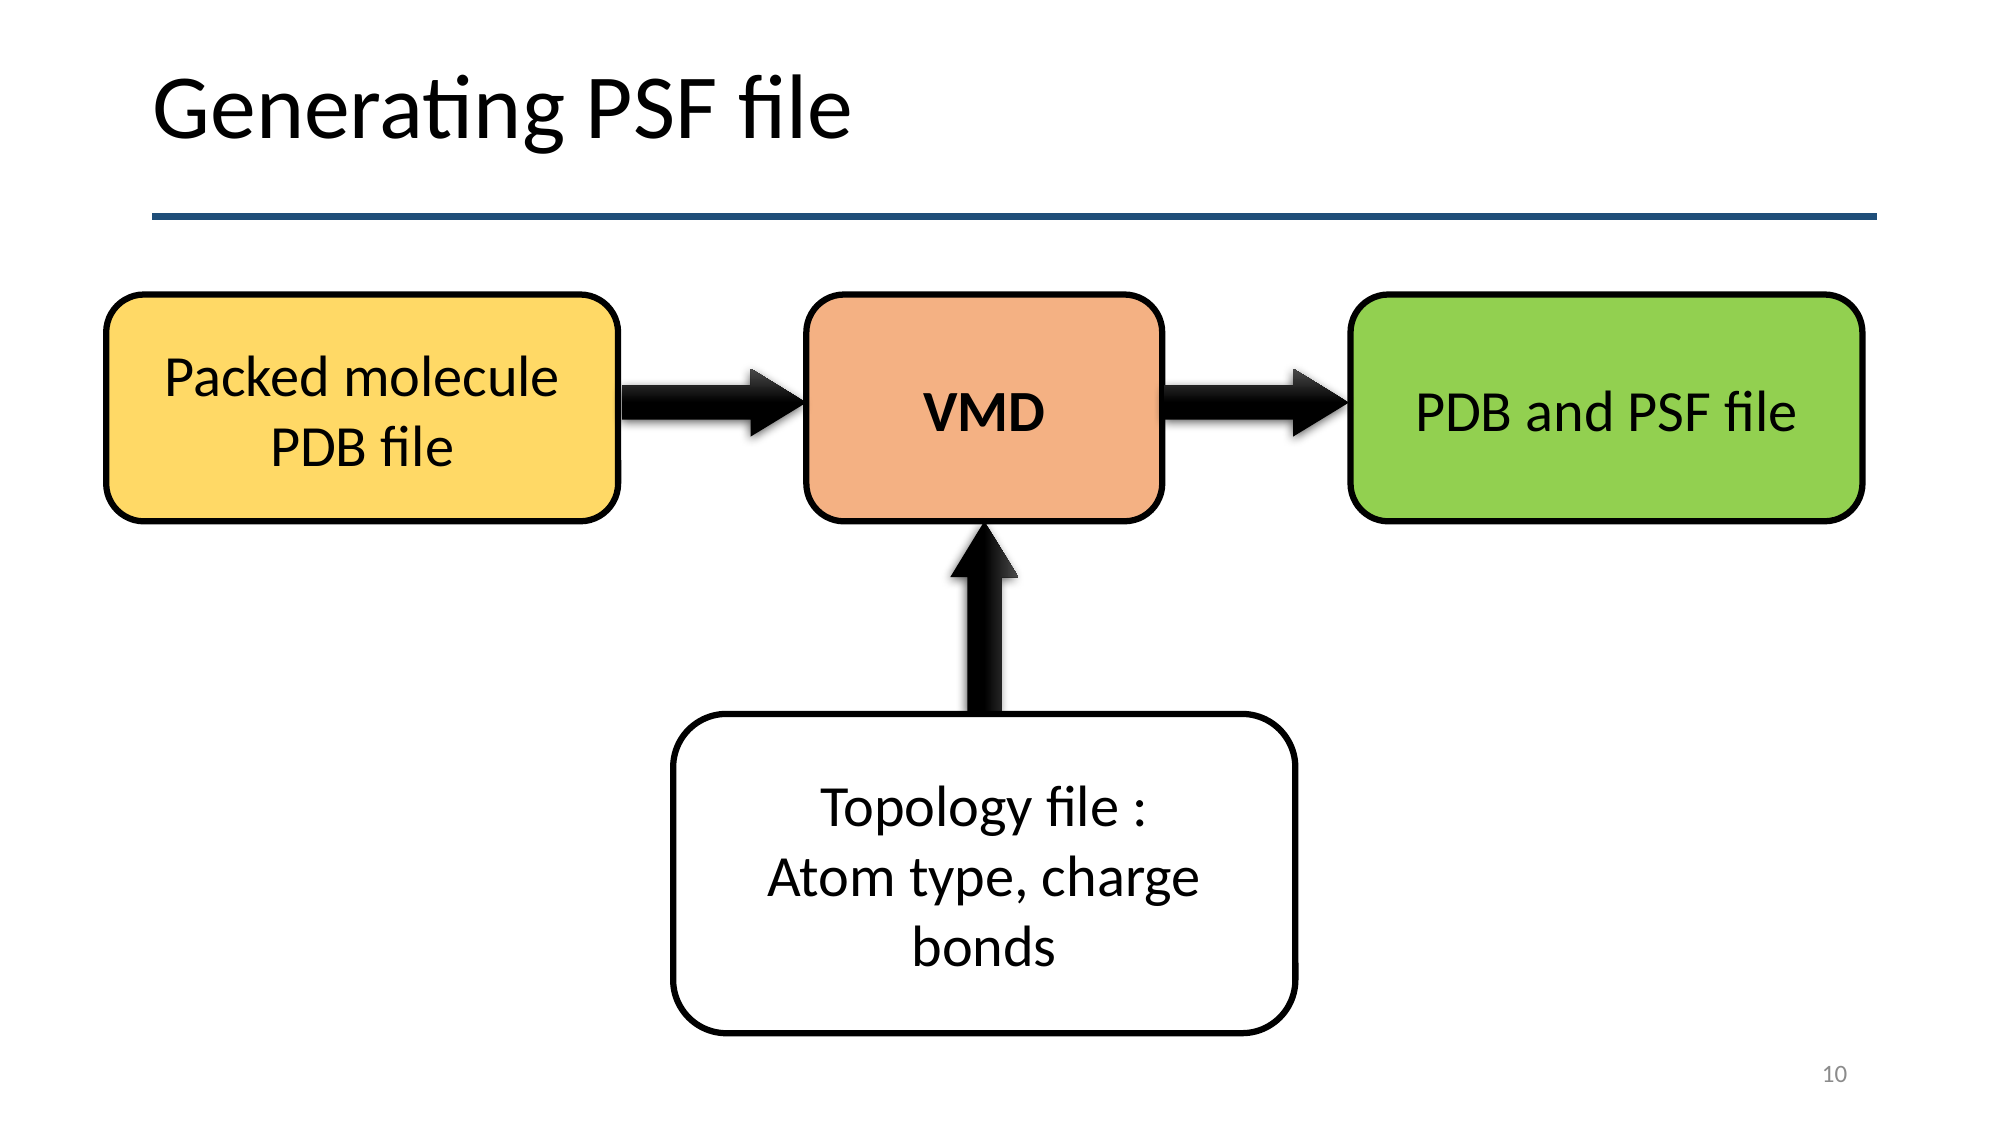

# Generating PSF file
Packed molecule
PDB file
VMD
PDB and PSF file

Topology file :
Atom type, charge
bonds
10